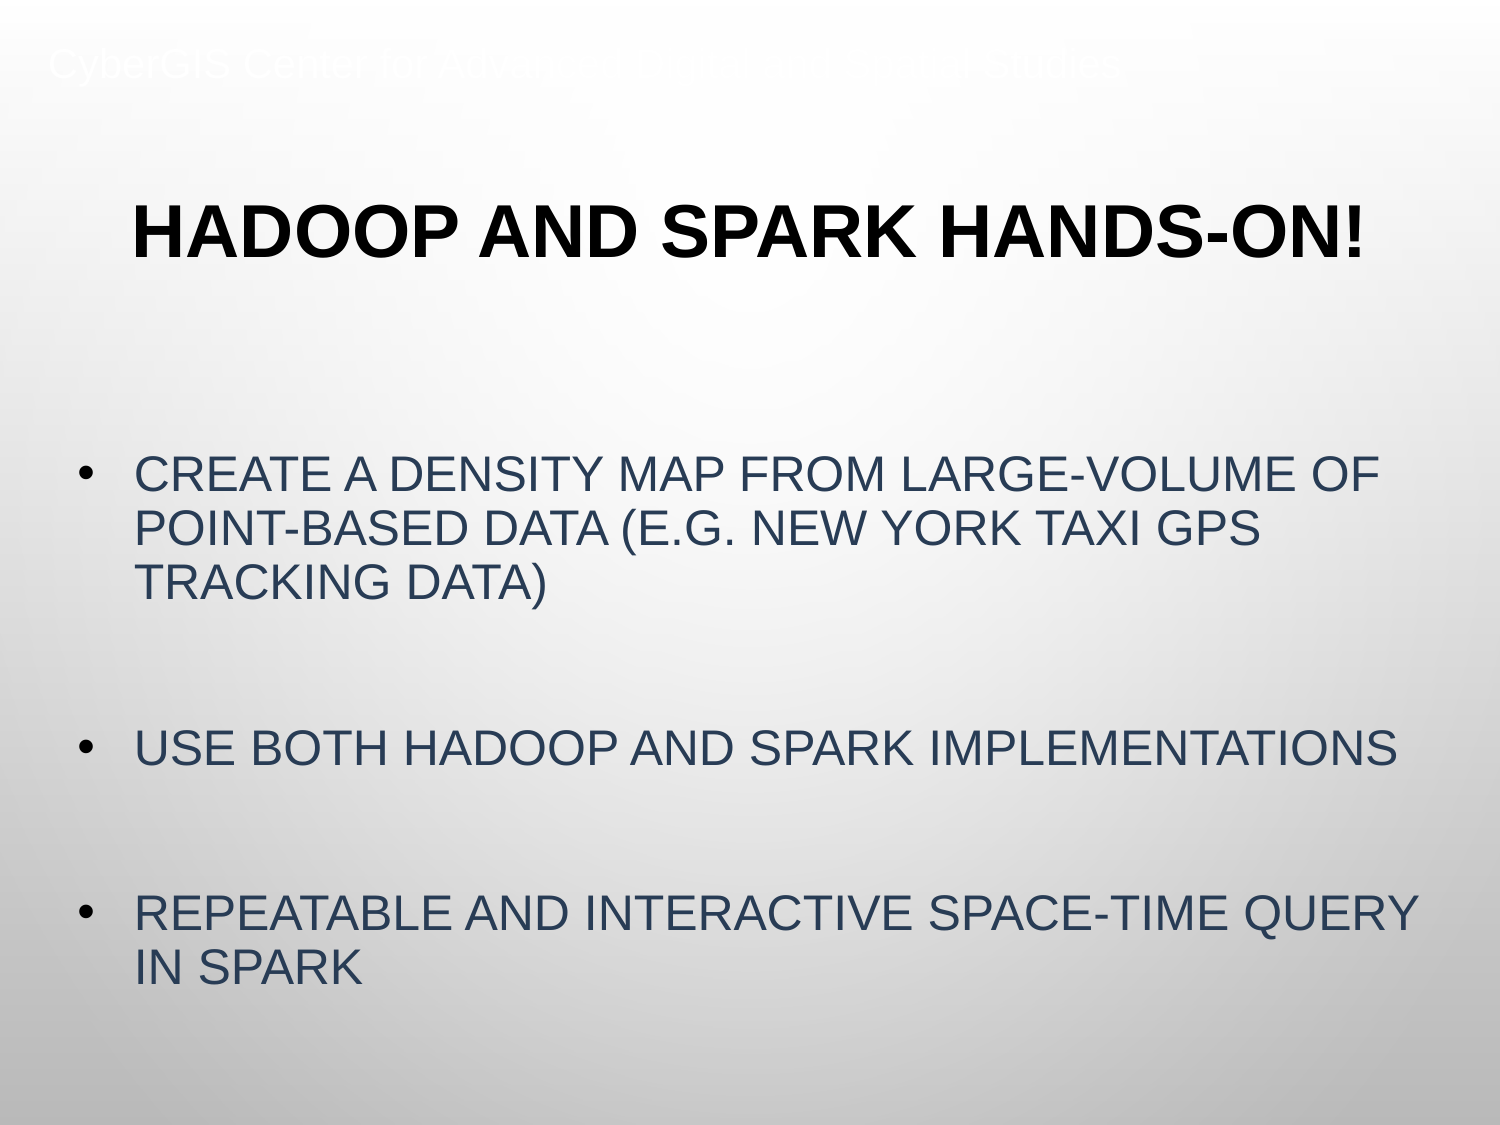

# Hadoop and Spark hands-on!
Create a density map from large-volume of point-based data (e.g. New York taxi GPS tracking data)

Use both Hadoop and Spark implementations

Repeatable and interactive space-time query in Spark